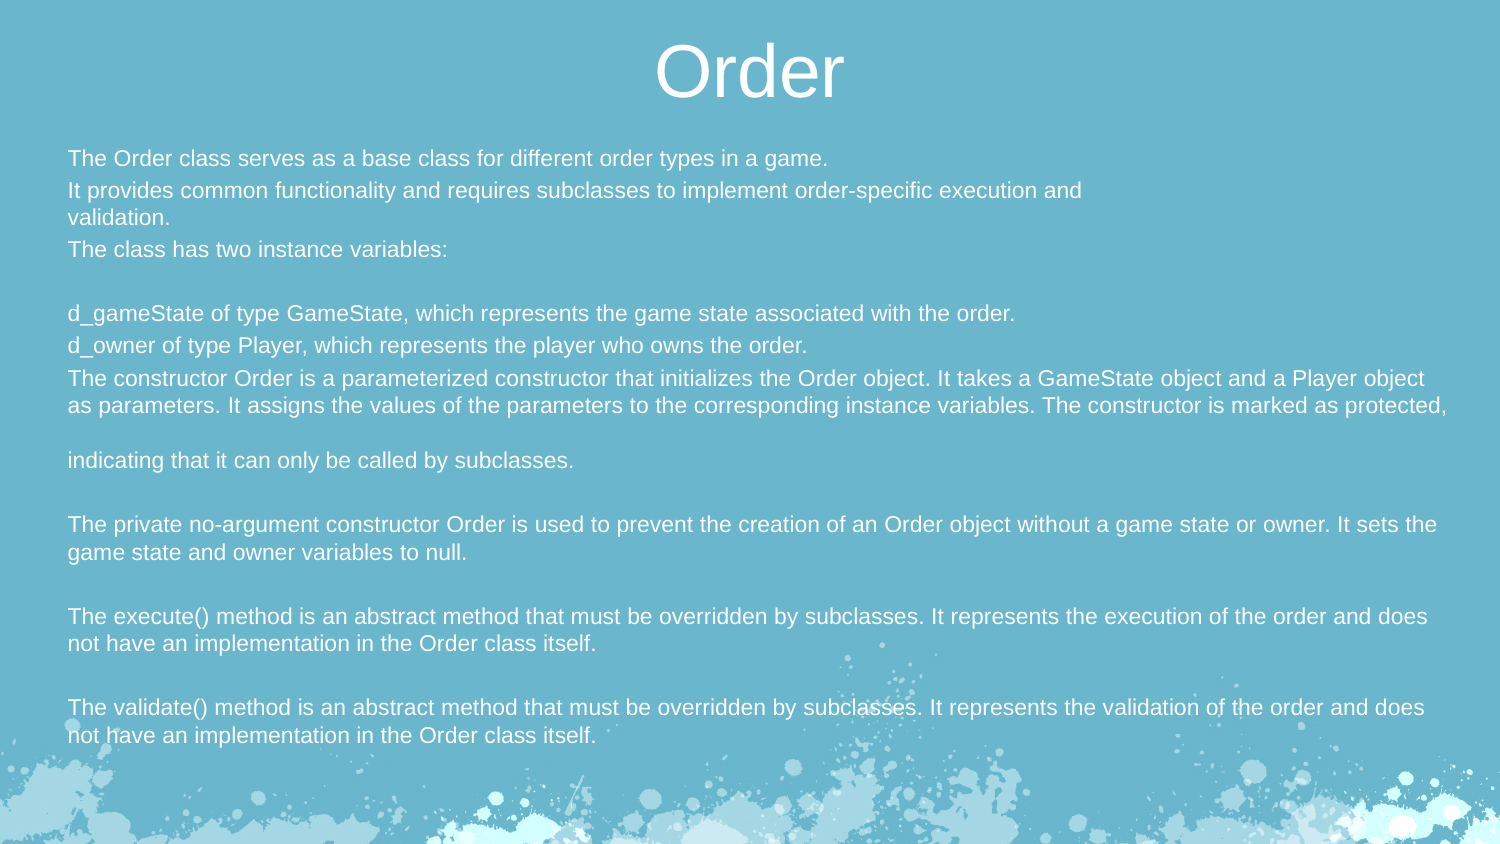

Order
The Order class serves as a base class for different order types in a game.
It provides common functionality and requires subclasses to implement order-specific execution and
validation.
The class has two instance variables:

d_gameState of type GameState, which represents the game state associated with the order.
d_owner of type Player, which represents the player who owns the order.
The constructor Order is a parameterized constructor that initializes the Order object. It takes a GameState object and a Player object as parameters. It assigns the values of the parameters to the corresponding instance variables. The constructor is marked as protected,
indicating that it can only be called by subclasses.

The private no-argument constructor Order is used to prevent the creation of an Order object without a game state or owner. It sets the
game state and owner variables to null.

The execute() method is an abstract method that must be overridden by subclasses. It represents the execution of the order and does
not have an implementation in the Order class itself.

The validate() method is an abstract method that must be overridden by subclasses. It represents the validation of the order and does not have an implementation in the Order class itself.